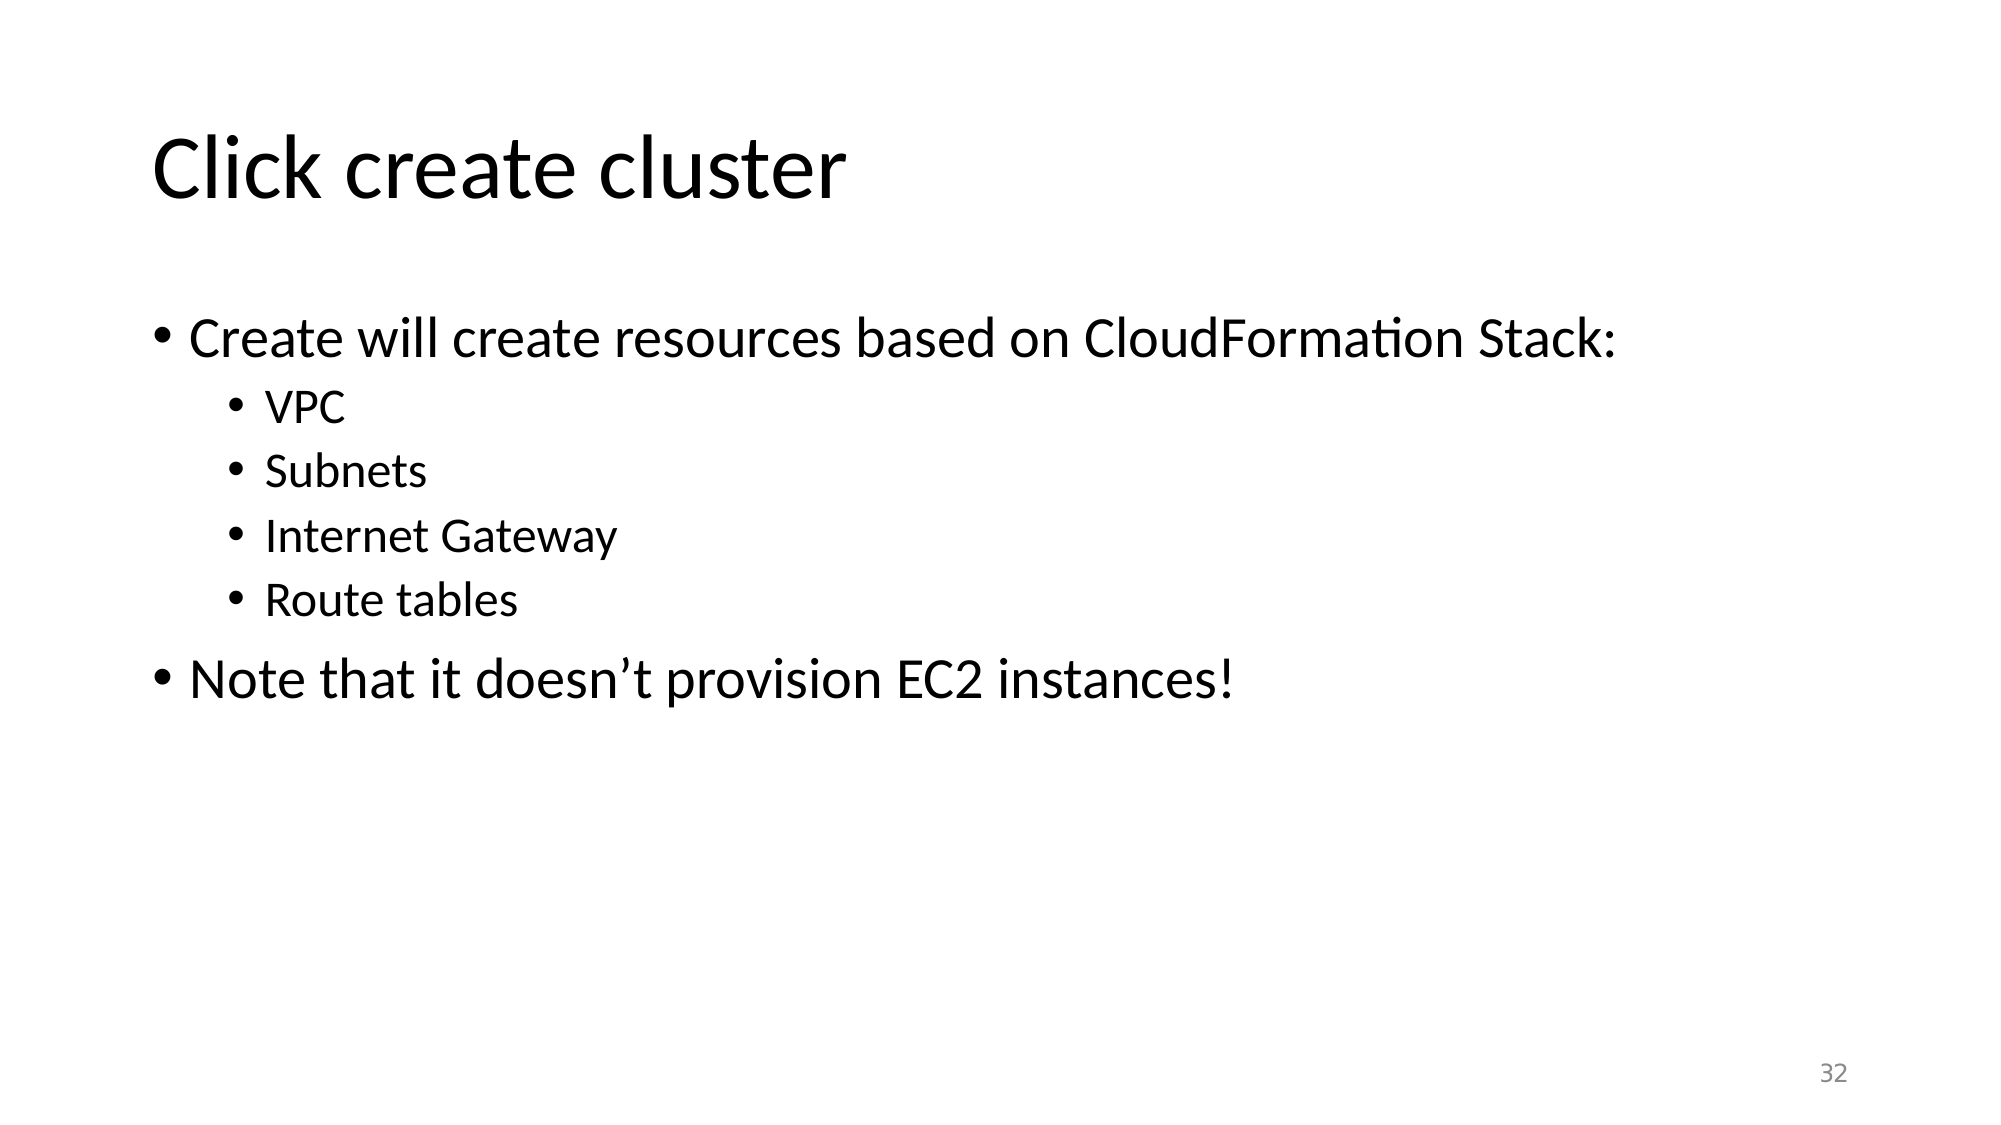

# Click create cluster
Create will create resources based on CloudFormation Stack:
VPC
Subnets
Internet Gateway
Route tables
Note that it doesn’t provision EC2 instances!

32